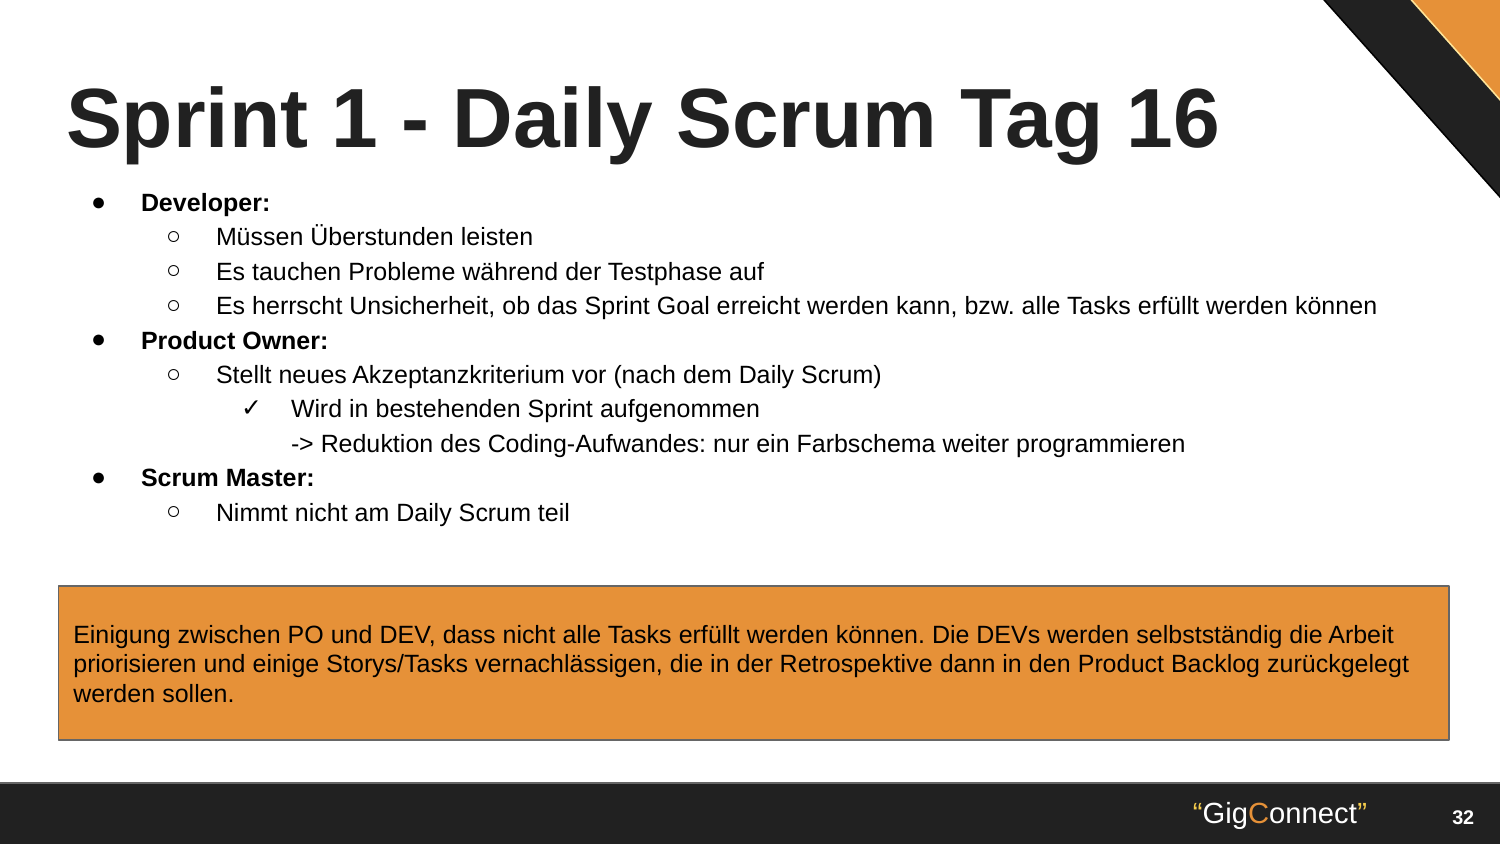

# Sprint 1 - Daily Scrum Tag 16
Developer:
Müssen Überstunden leisten
Es tauchen Probleme während der Testphase auf
Es herrscht Unsicherheit, ob das Sprint Goal erreicht werden kann, bzw. alle Tasks erfüllt werden können
Product Owner:
Stellt neues Akzeptanzkriterium vor (nach dem Daily Scrum)
Wird in bestehenden Sprint aufgenommen
-> Reduktion des Coding-Aufwandes: nur ein Farbschema weiter programmieren
Scrum Master:
Nimmt nicht am Daily Scrum teil
Einigung zwischen PO und DEV, dass nicht alle Tasks erfüllt werden können. Die DEVs werden selbstständig die Arbeit priorisieren und einige Storys/Tasks vernachlässigen, die in der Retrospektive dann in den Product Backlog zurückgelegt werden sollen.
32